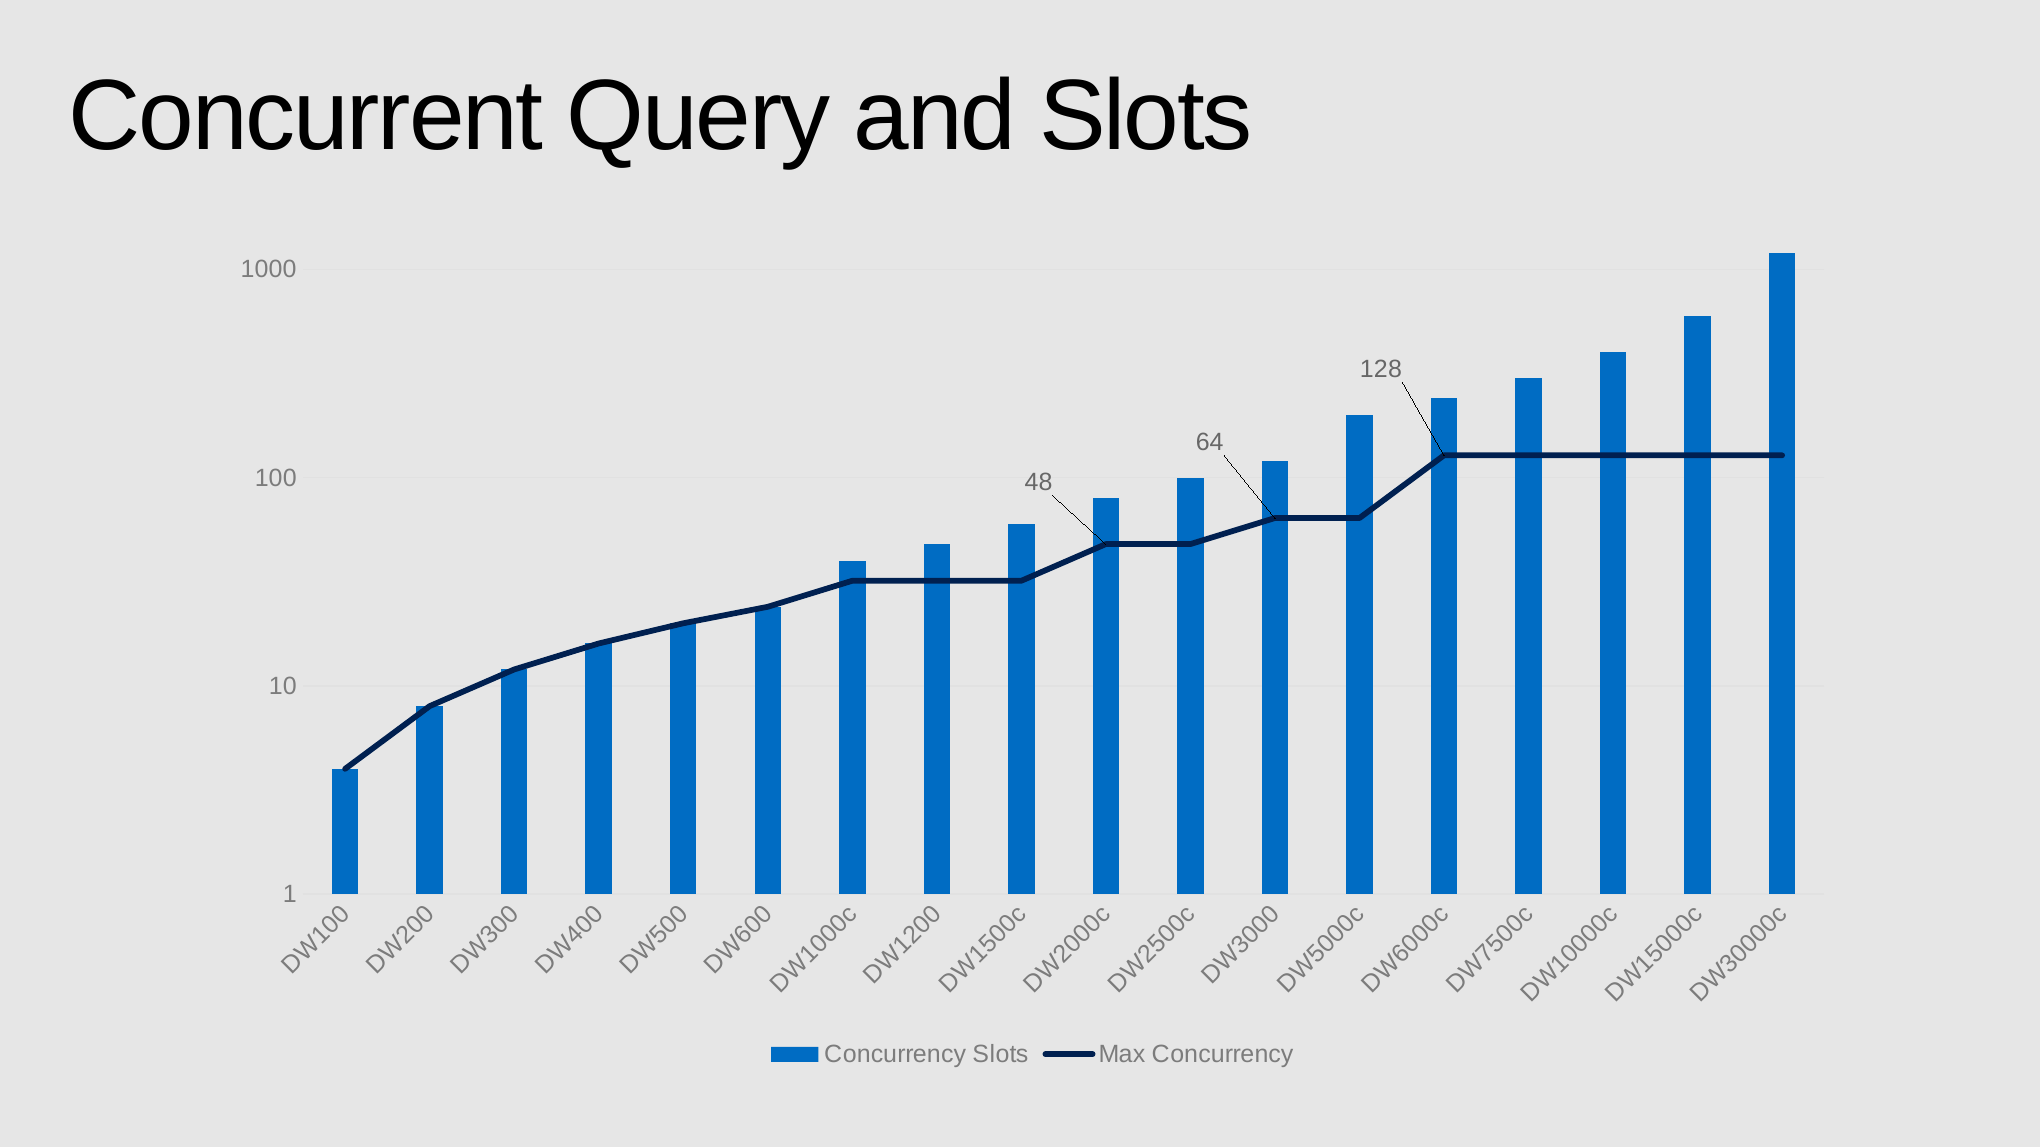

# Concurrent Query and Slots

### Chart

| Category | Concurrency Slots | Max Concurrency |
|---|---|---|
| DW100 | 4.0 | 4.0 |
| DW200 | 8.0 | 8.0 |
| DW300 | 12.0 | 12.0 |
| DW400 | 16.0 | 16.0 |
| DW500 | 20.0 | 20.0 |
| DW600 | 24.0 | 24.0 |
| DW1000c | 40.0 | 32.0 |
| DW1200 | 48.0 | 32.0 |
| DW1500c | 60.0 | 32.0 |
| DW2000c | 80.0 | 48.0 |
| DW2500c | 100.0 | 48.0 |
| DW3000 | 120.0 | 64.0 |
| DW5000c | 200.0 | 64.0 |
| DW6000c | 240.0 | 128.0 |
| DW7500c | 300.0 | 128.0 |
| DW10000c | 400.0 | 128.0 |
| DW15000c | 600.0 | 128.0 |
| DW30000c | 1200.0 | 128.0 |